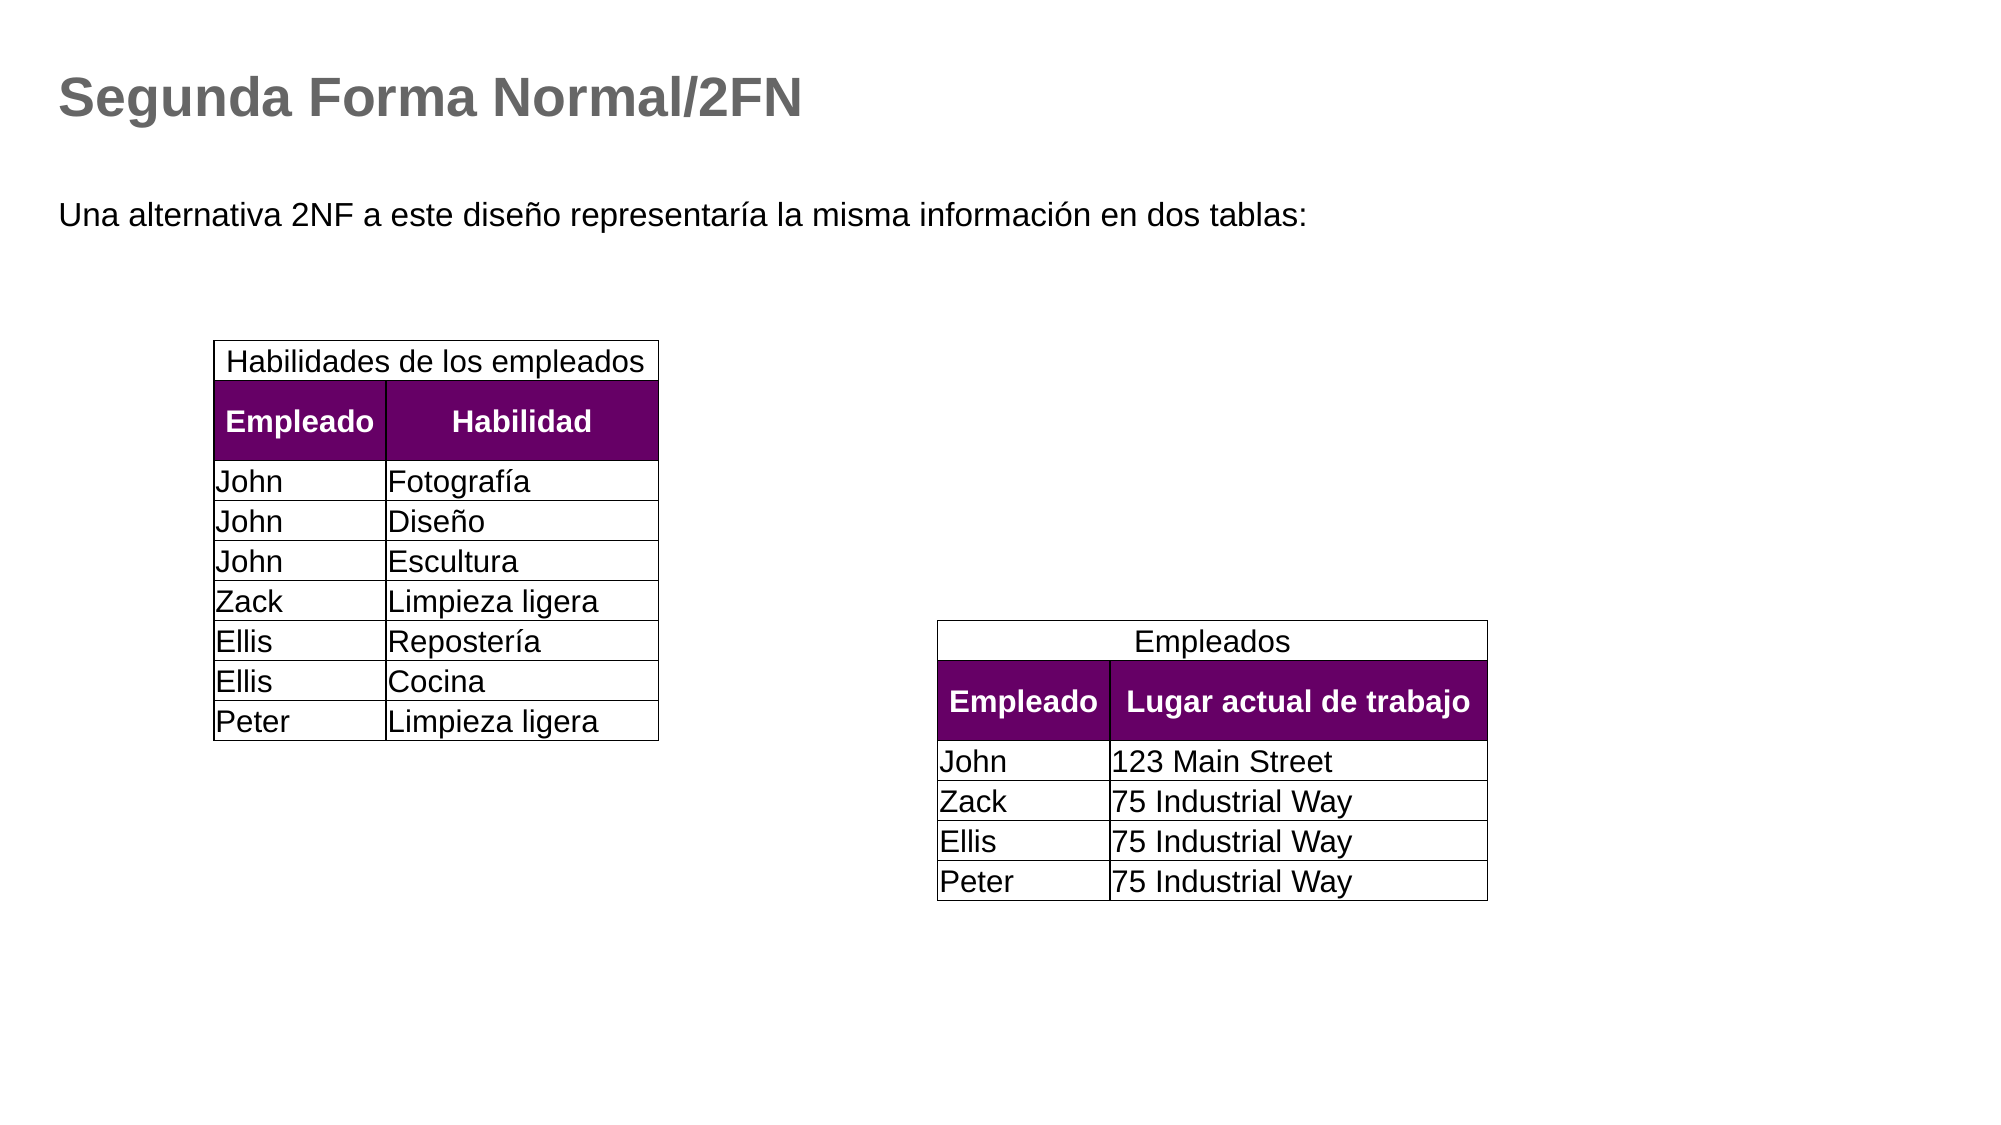

# Segunda Forma Normal/2FN
Una alternativa 2NF a este diseño representaría la misma información en dos tablas:
| Habilidades de los empleados |  |
| --- | --- |
| Empleado | Habilidad |
| John | Fotografía |
| John | Diseño |
| John | Escultura |
| Zack | Limpieza ligera |
| Ellis | Repostería |
| Ellis | Cocina |
| Peter | Limpieza ligera |
| Empleados |  |
| --- | --- |
| Empleado | Lugar actual de trabajo |
| John | 123 Main Street |
| Zack | 75 Industrial Way |
| Ellis | 75 Industrial Way |
| Peter | 75 Industrial Way |